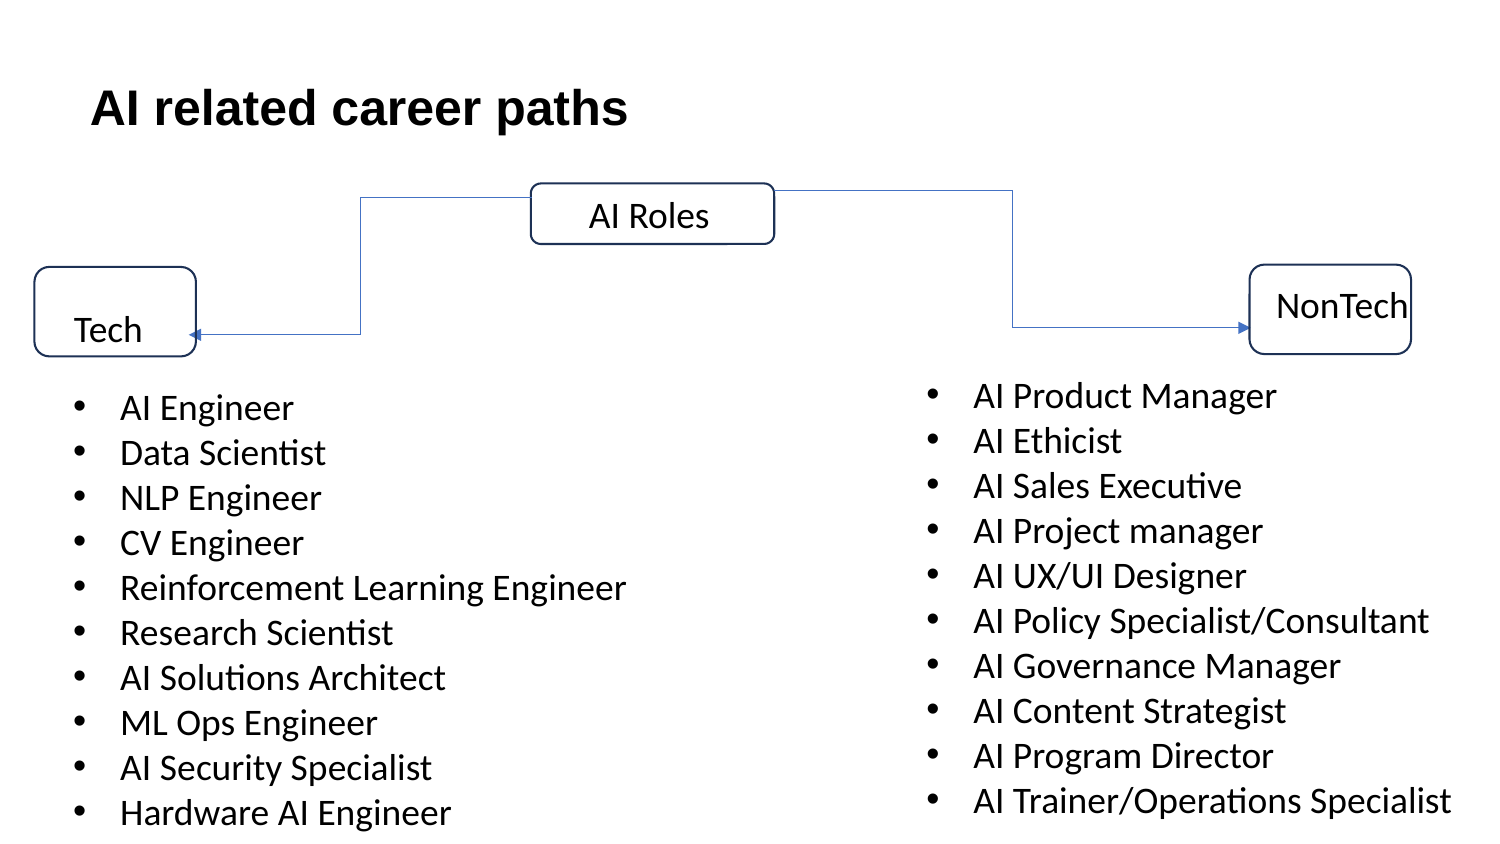

AI related career paths

AI Roles

NonTech
Tech
AI Product Manager
AI Ethicist
AI Sales Executive
AI Project manager
AI UX/UI Designer
AI Policy Specialist/Consultant
AI Governance Manager
AI Content Strategist
AI Program Director
AI Trainer/Operations Specialist

AI Engineer
Data Scientist
NLP Engineer
CV Engineer
Reinforcement Learning Engineer
Research Scientist
AI Solutions Architect
ML Ops Engineer
AI Security Specialist
Hardware AI Engineer